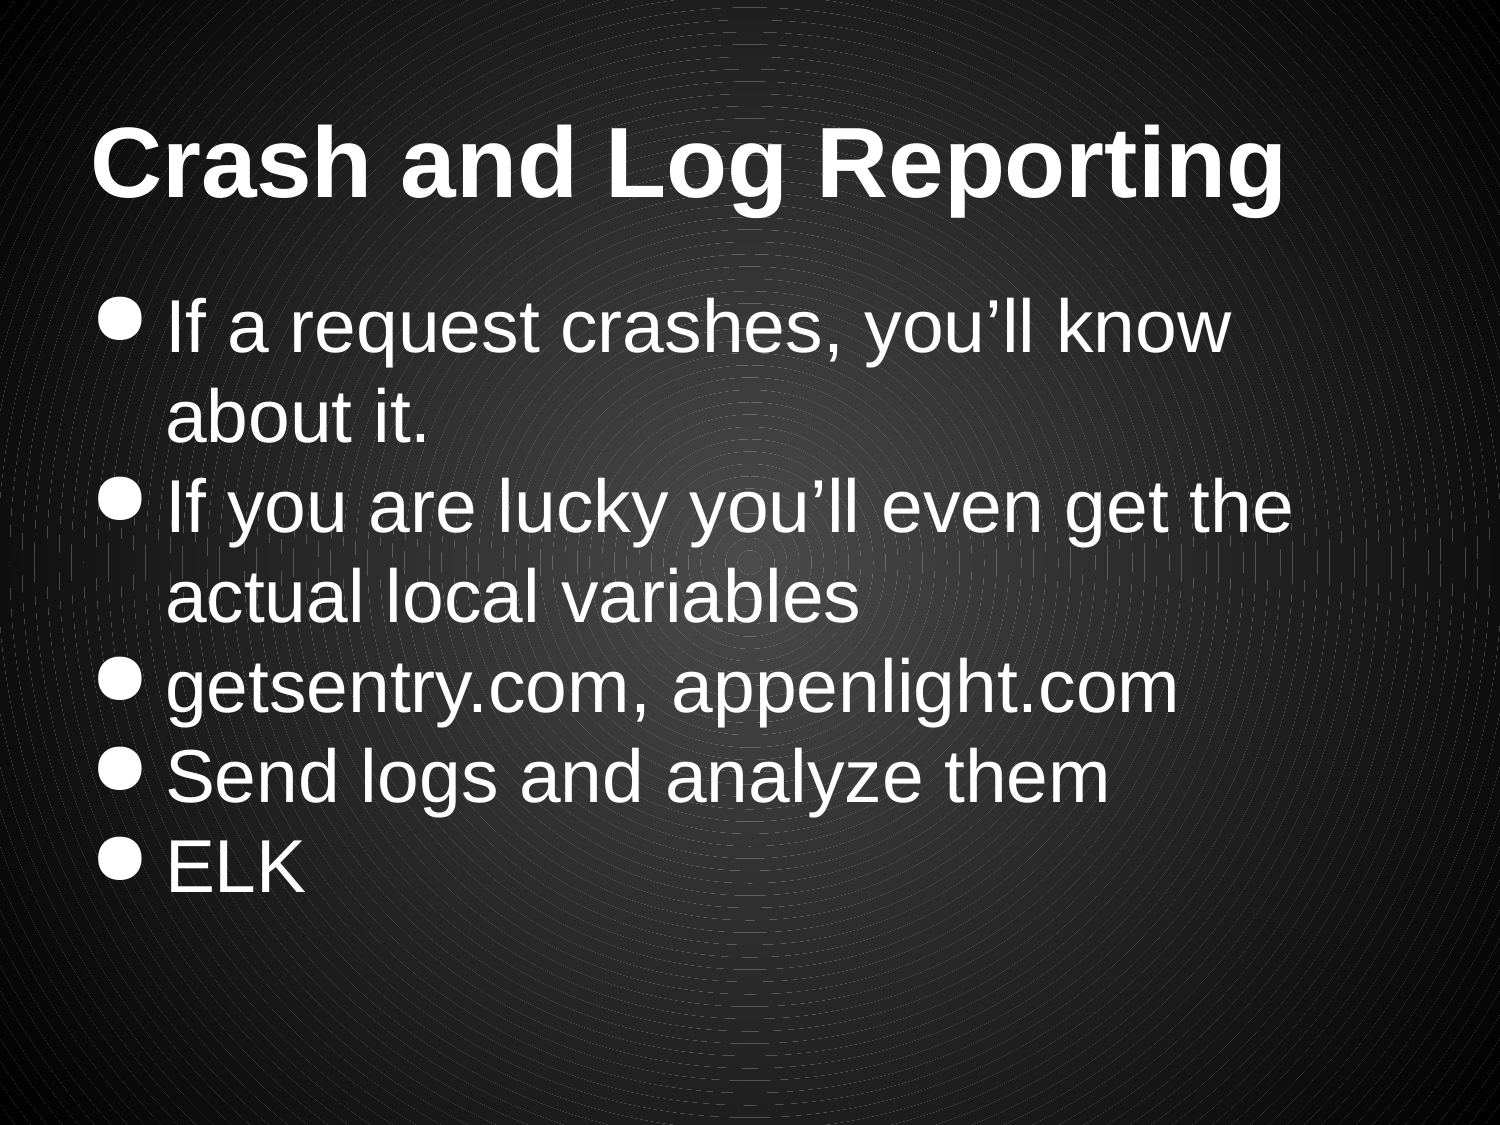

# Crash and Log Reporting
If a request crashes, you’ll know about it.
If you are lucky you’ll even get the actual local variables
getsentry.com, appenlight.com
Send logs and analyze them
ELK